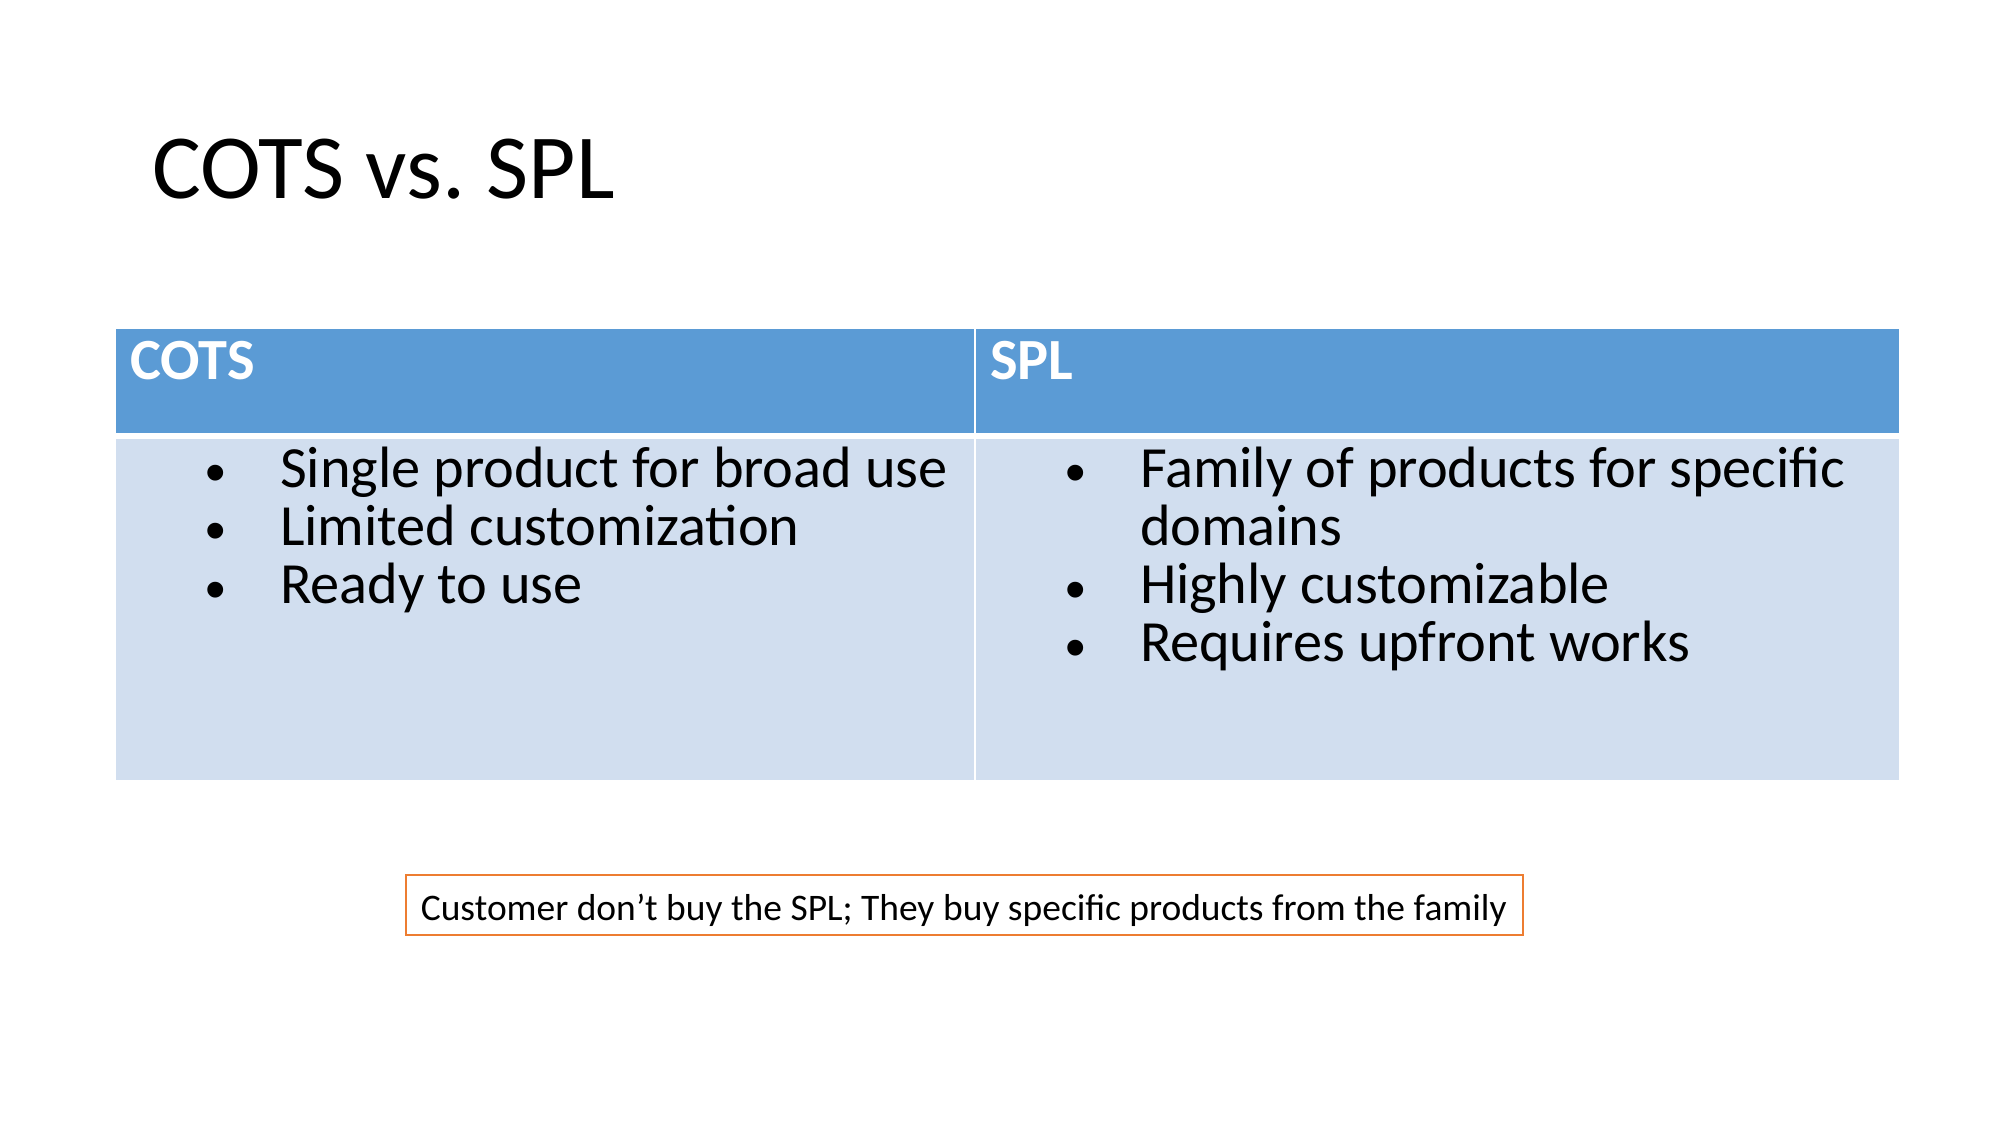

# COTS vs. SPL
| COTS | SPL |
| --- | --- |
| Single product for broad use Limited customization Ready to use | Family of products for specific domains Highly customizable Requires upfront works |
Customer don’t buy the SPL; They buy specific products from the family